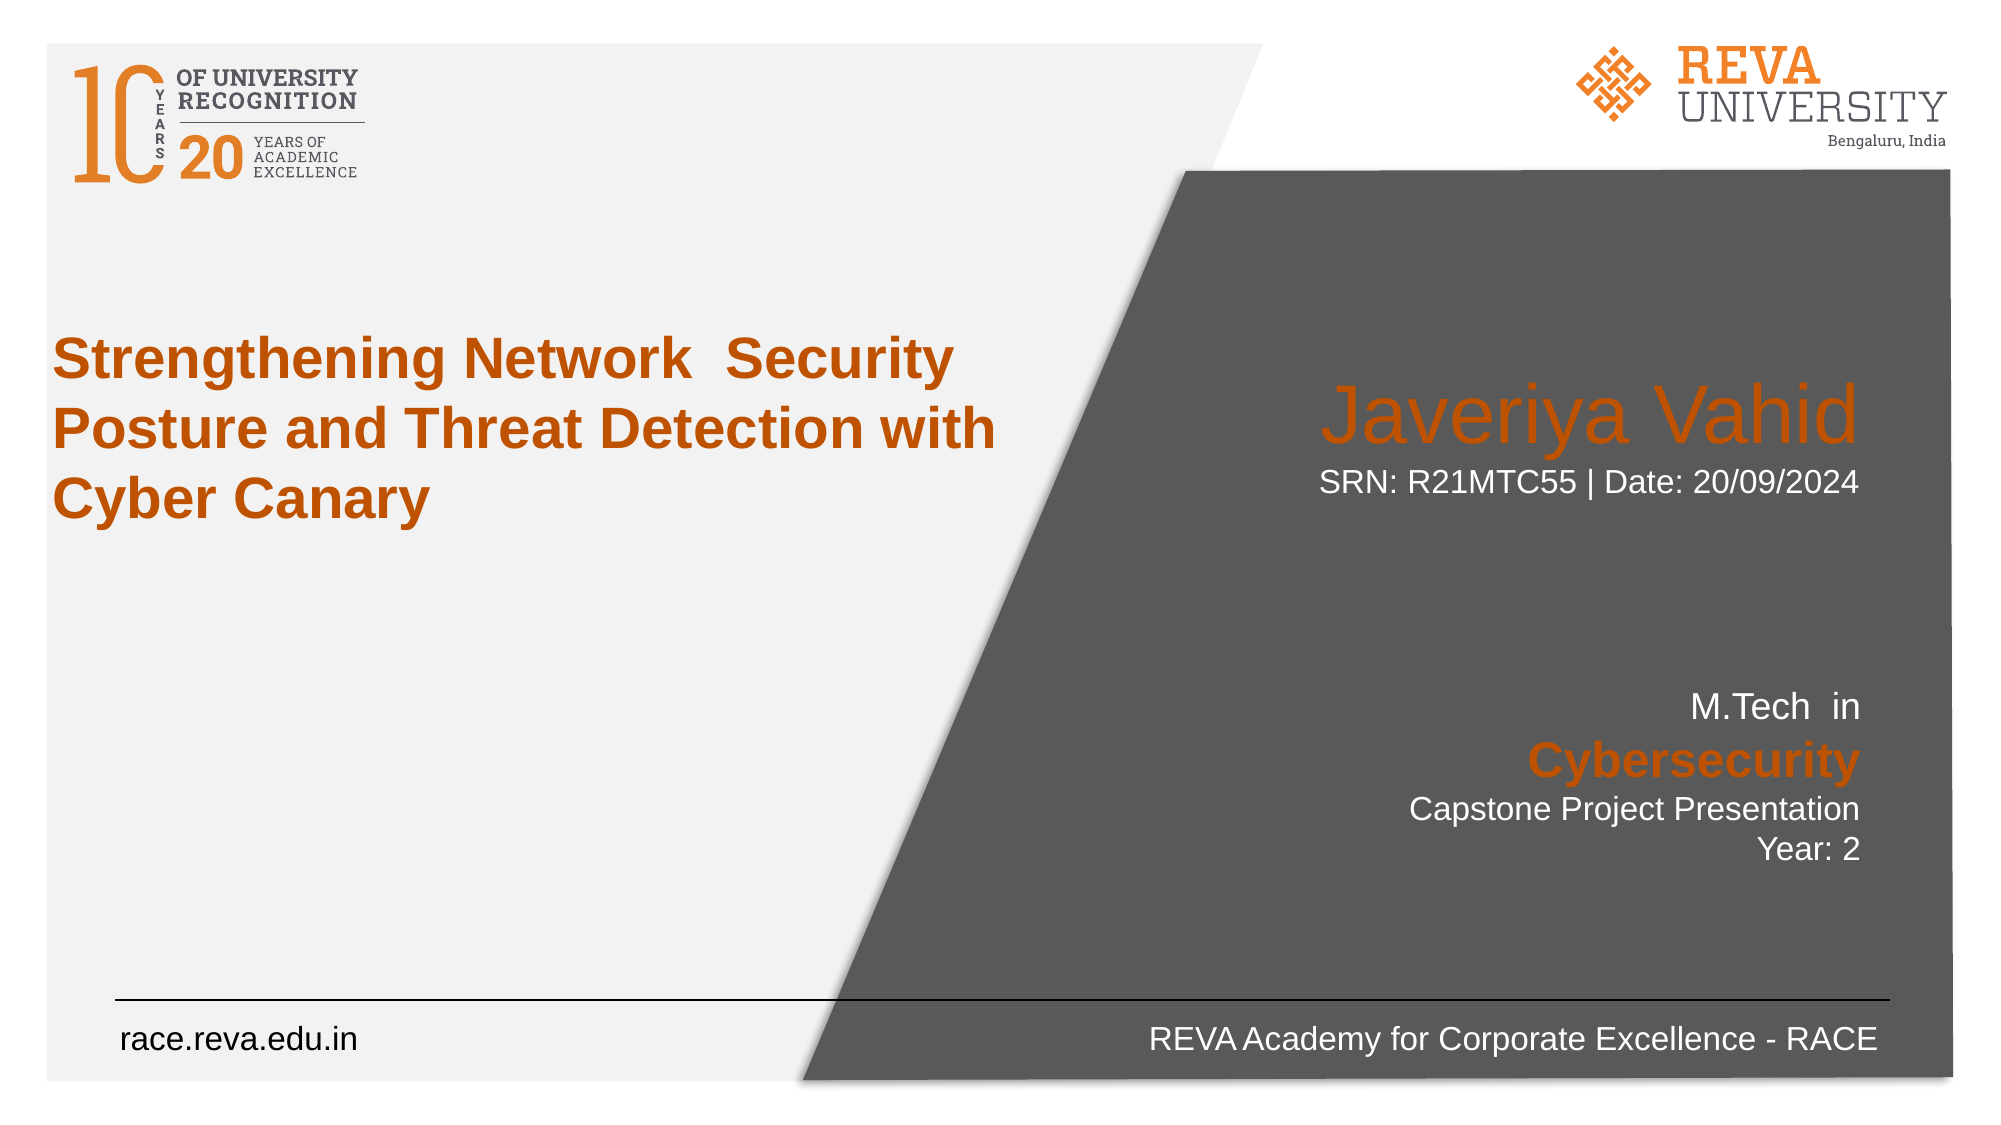

Strengthening Network  Security Posture and Threat Detection with Cyber Canary
Javeriya Vahid
SRN: R21MTC55 | Date: 20/09/2024
M.Tech  in
Cybersecurity
Capstone Project Presentation
Year: 2